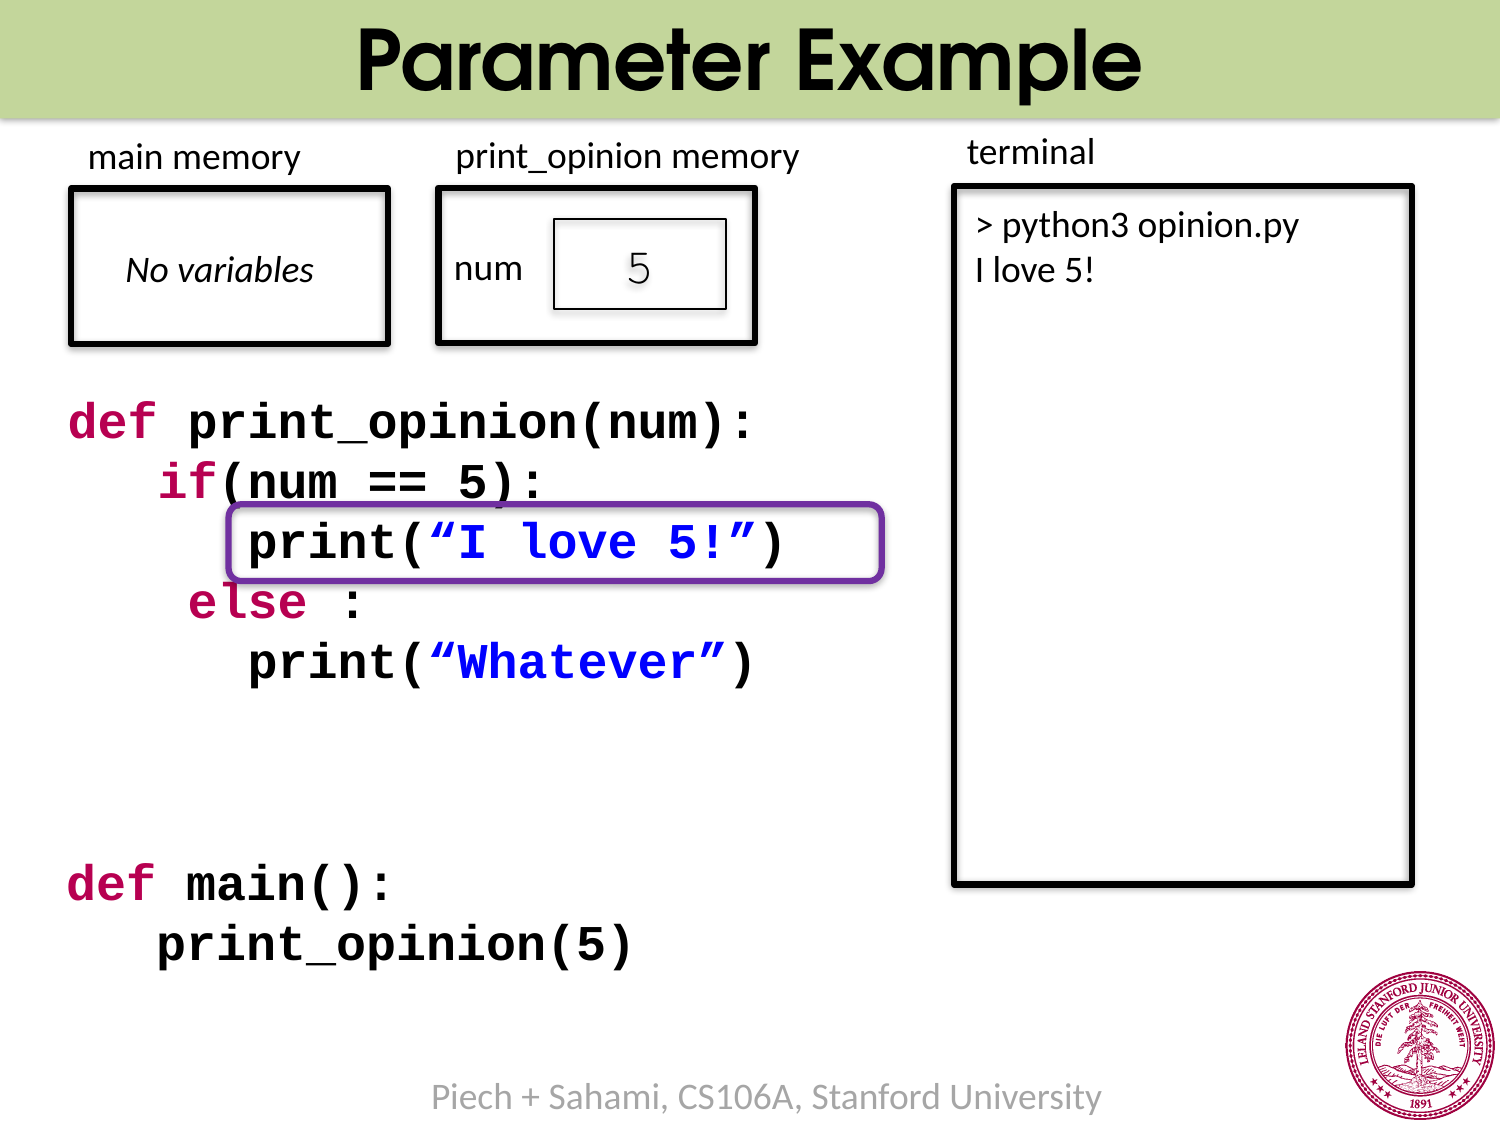

Parameter Example
terminal
print_opinion memory
main memory

> python3 opinion.py
I love 5!

def print_opinion(num):
   if(num == 5):
      print(“I love 5!”)
    else :
      print(“Whatever”)

5
num
No variables

def main():
   print_opinion(5)